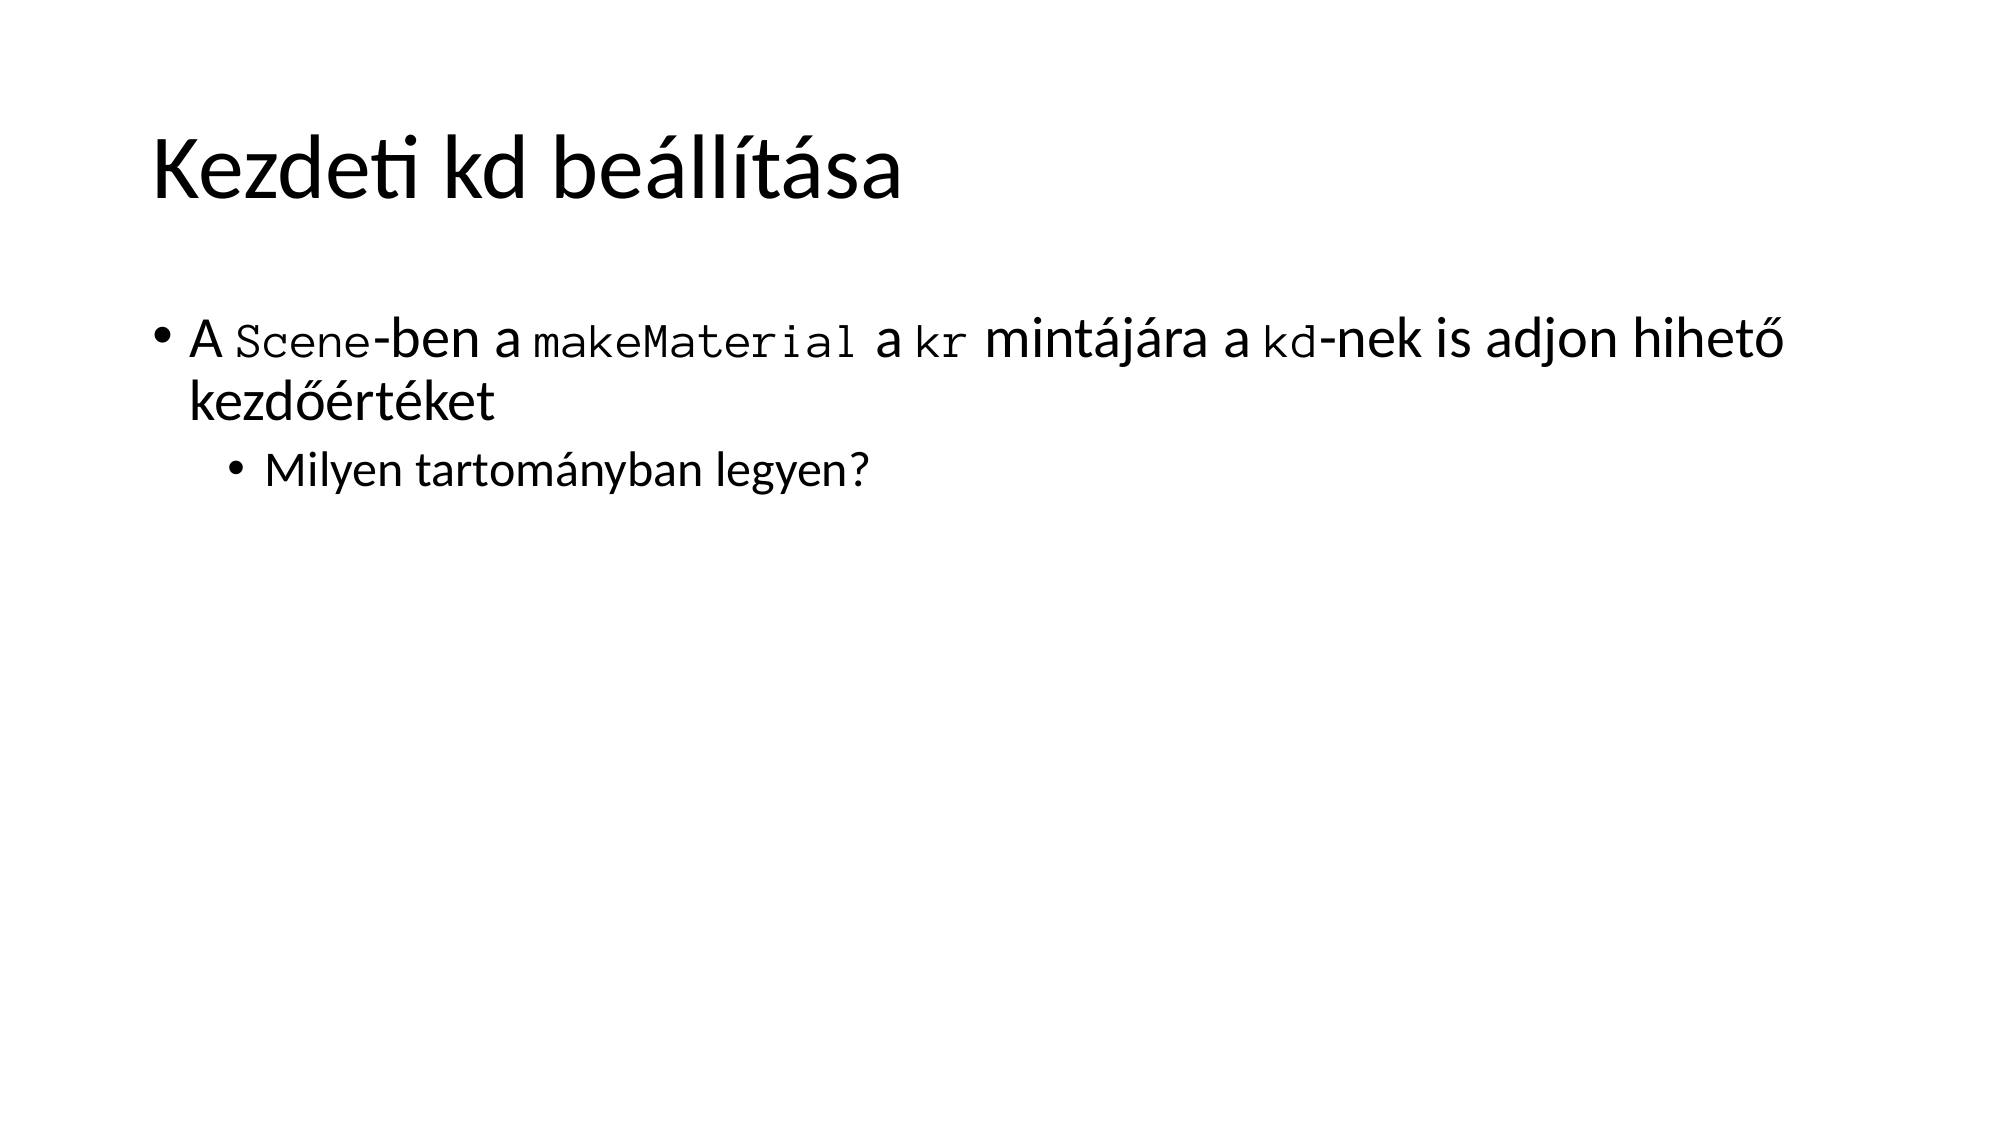

# Kezdeti kd beállítása
A Scene-ben a makeMaterial a kr mintájára a kd-nek is adjon hihető kezdőértéket
Milyen tartományban legyen?